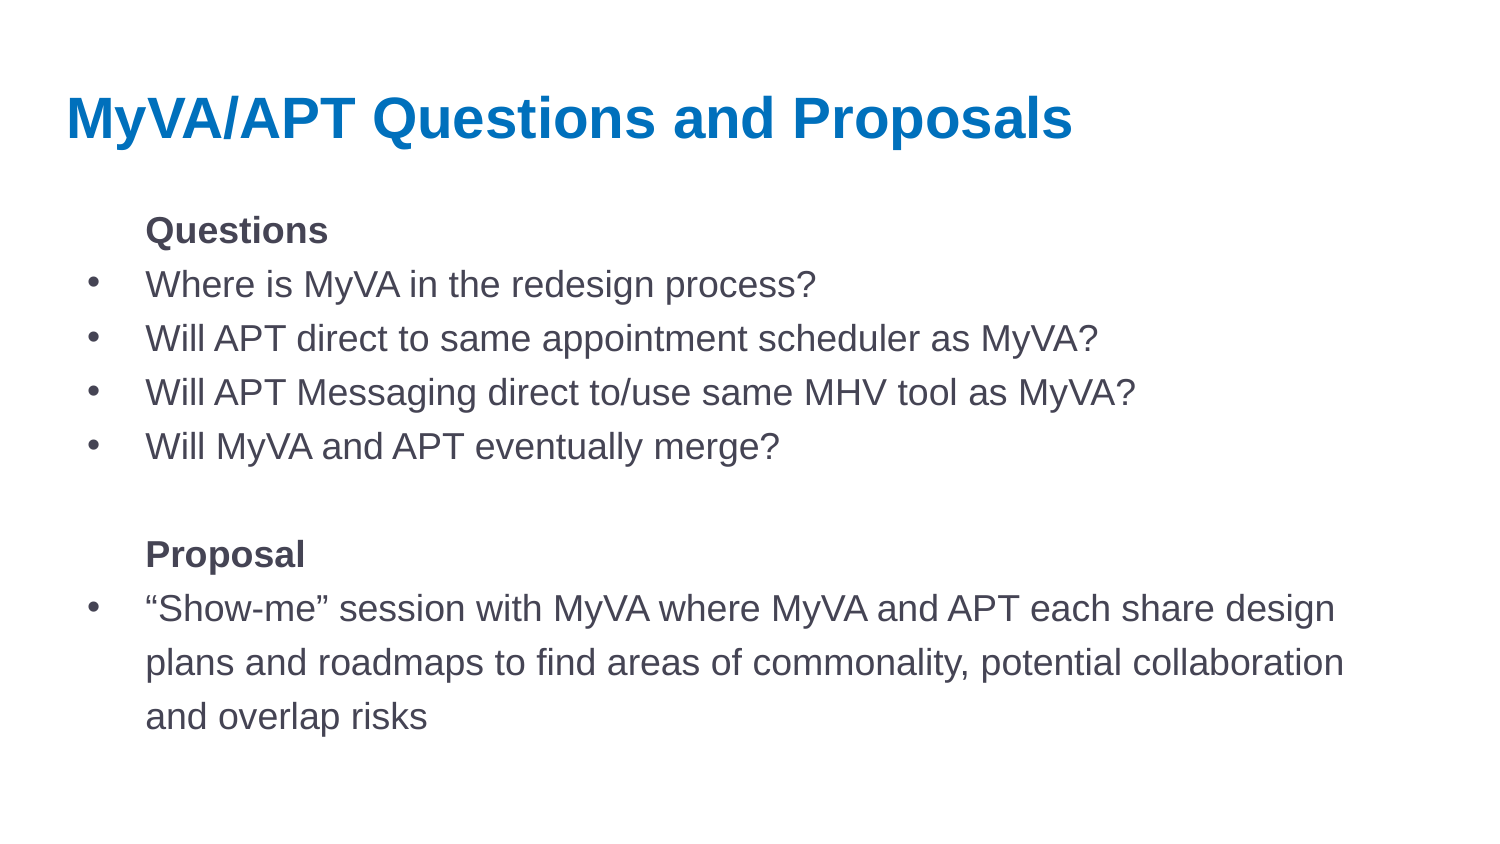

# MyVA/APT Questions and Proposals
Questions
Where is MyVA in the redesign process?
Will APT direct to same appointment scheduler as MyVA?
Will APT Messaging direct to/use same MHV tool as MyVA?
Will MyVA and APT eventually merge?

Proposal
“Show-me” session with MyVA where MyVA and APT each share design plans and roadmaps to find areas of commonality, potential collaboration and overlap risks